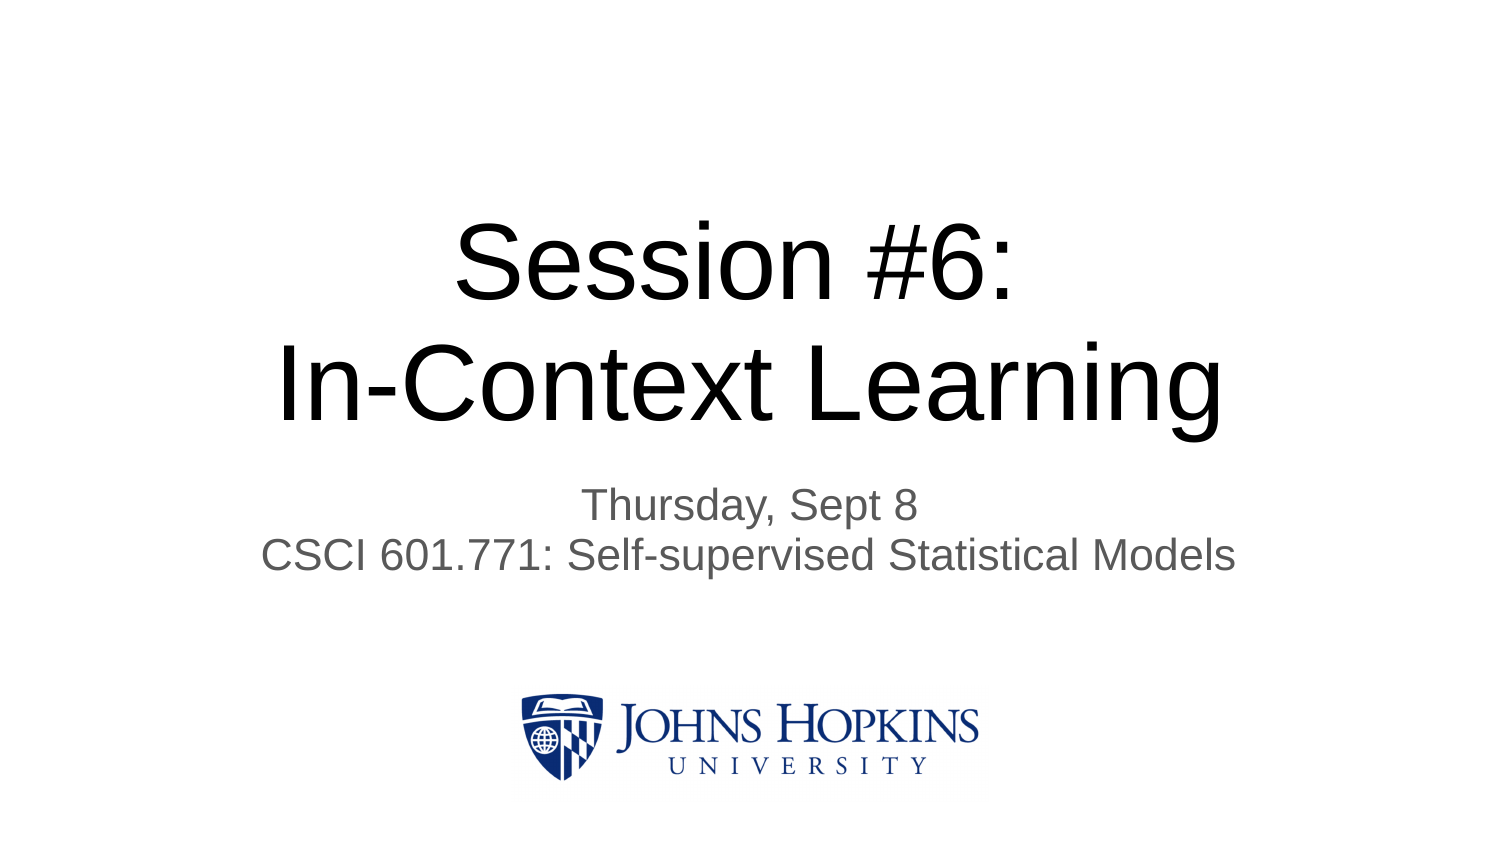

# Session #6: In-Context Learning
Thursday, Sept 8
CSCI 601.771: Self-supervised Statistical Models